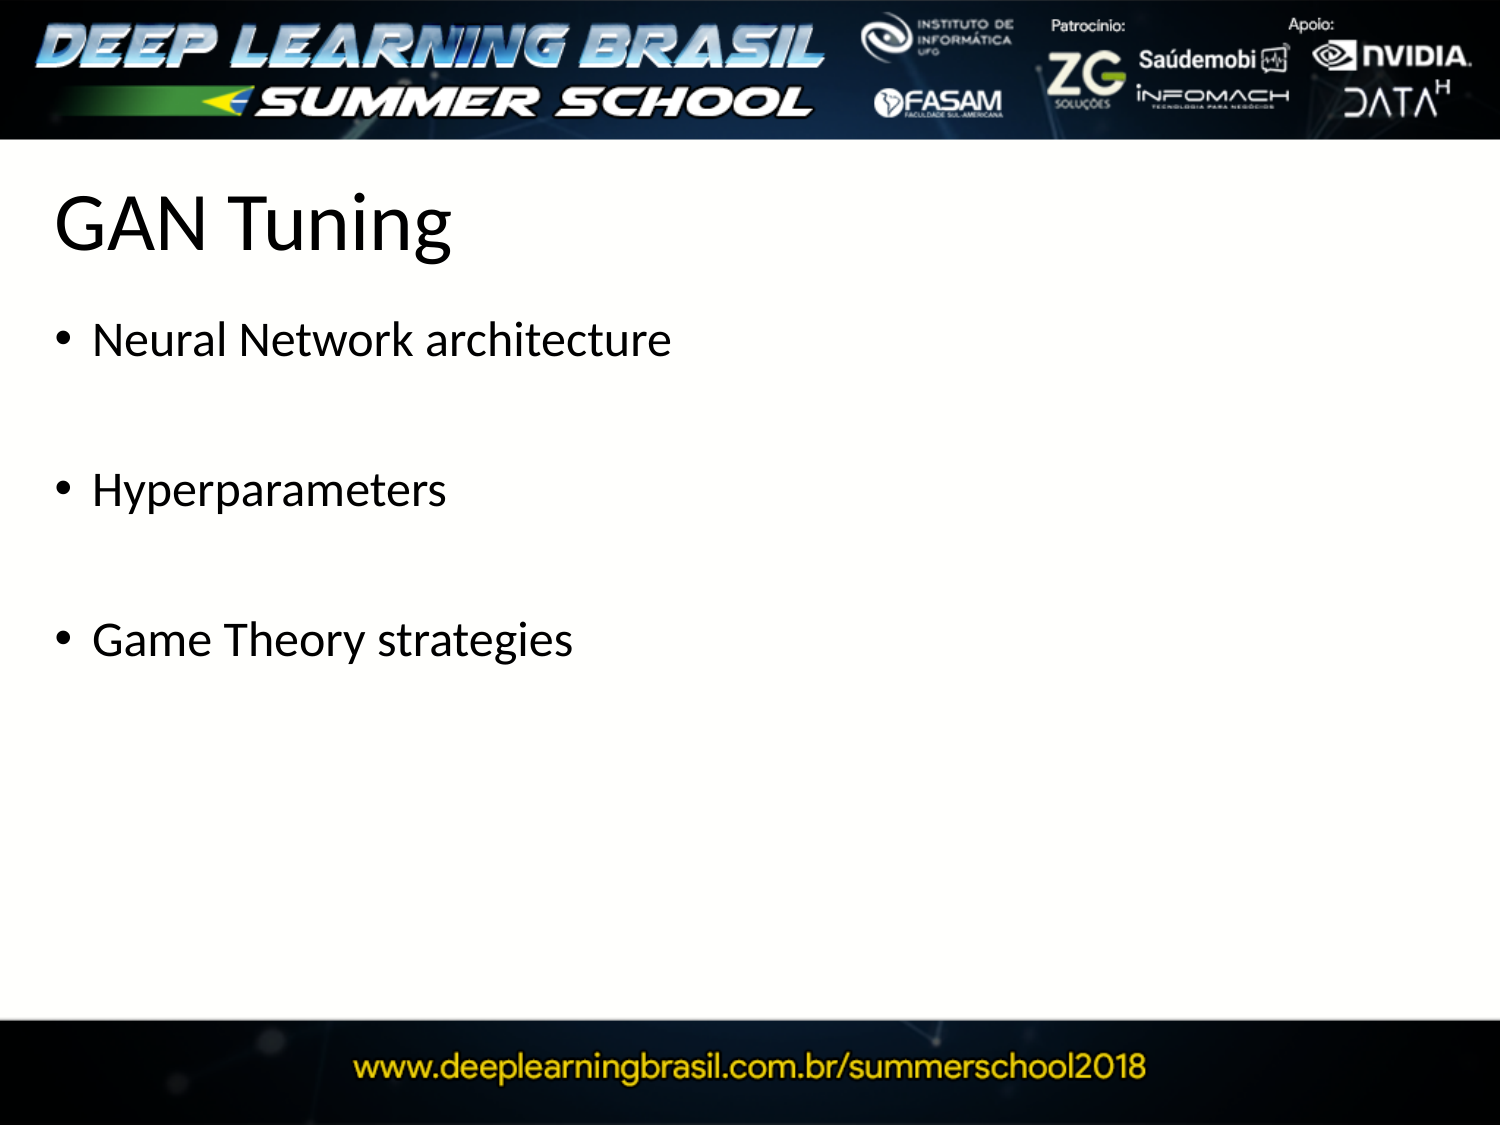

# GAN Tuning
Neural Network architecture

Hyperparameters

Game Theory strategies